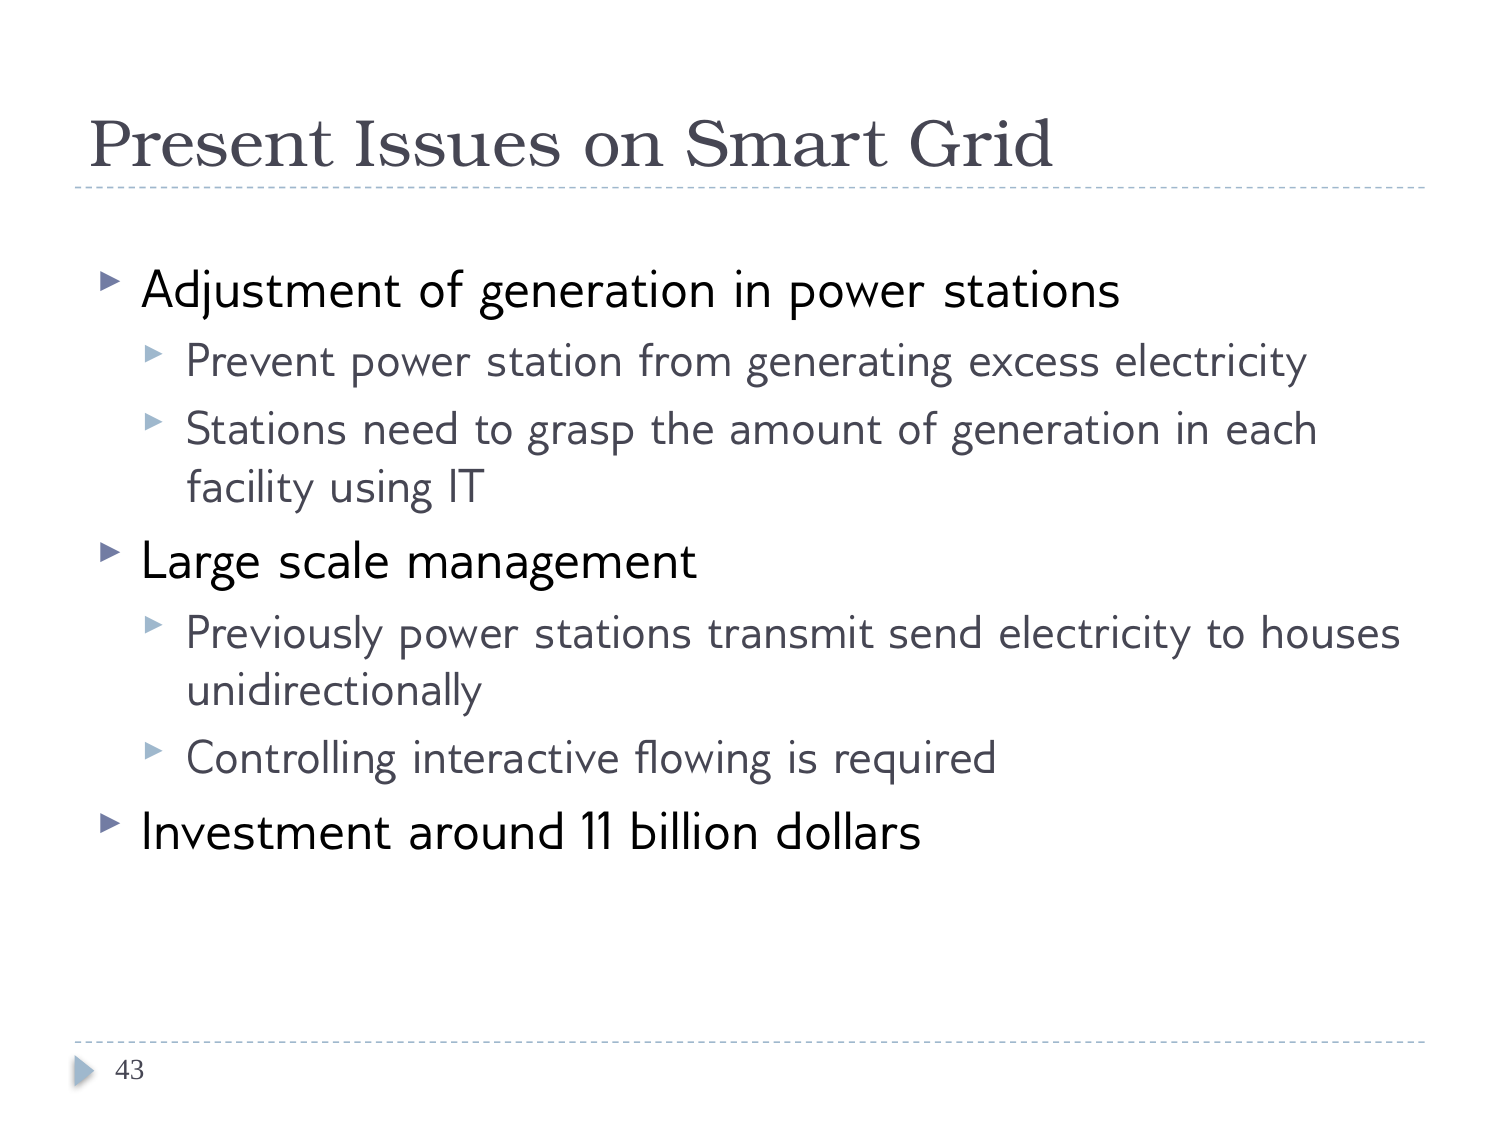

# Present Issues on Smart Grid
Adjustment of generation in power stations
Prevent power station from generating excess electricity
Stations need to grasp the amount of generation in each facility using IT
Large scale management
Previously power stations transmit send electricity to houses unidirectionally
Controlling interactive flowing is required
Investment around 11 billion dollars
43